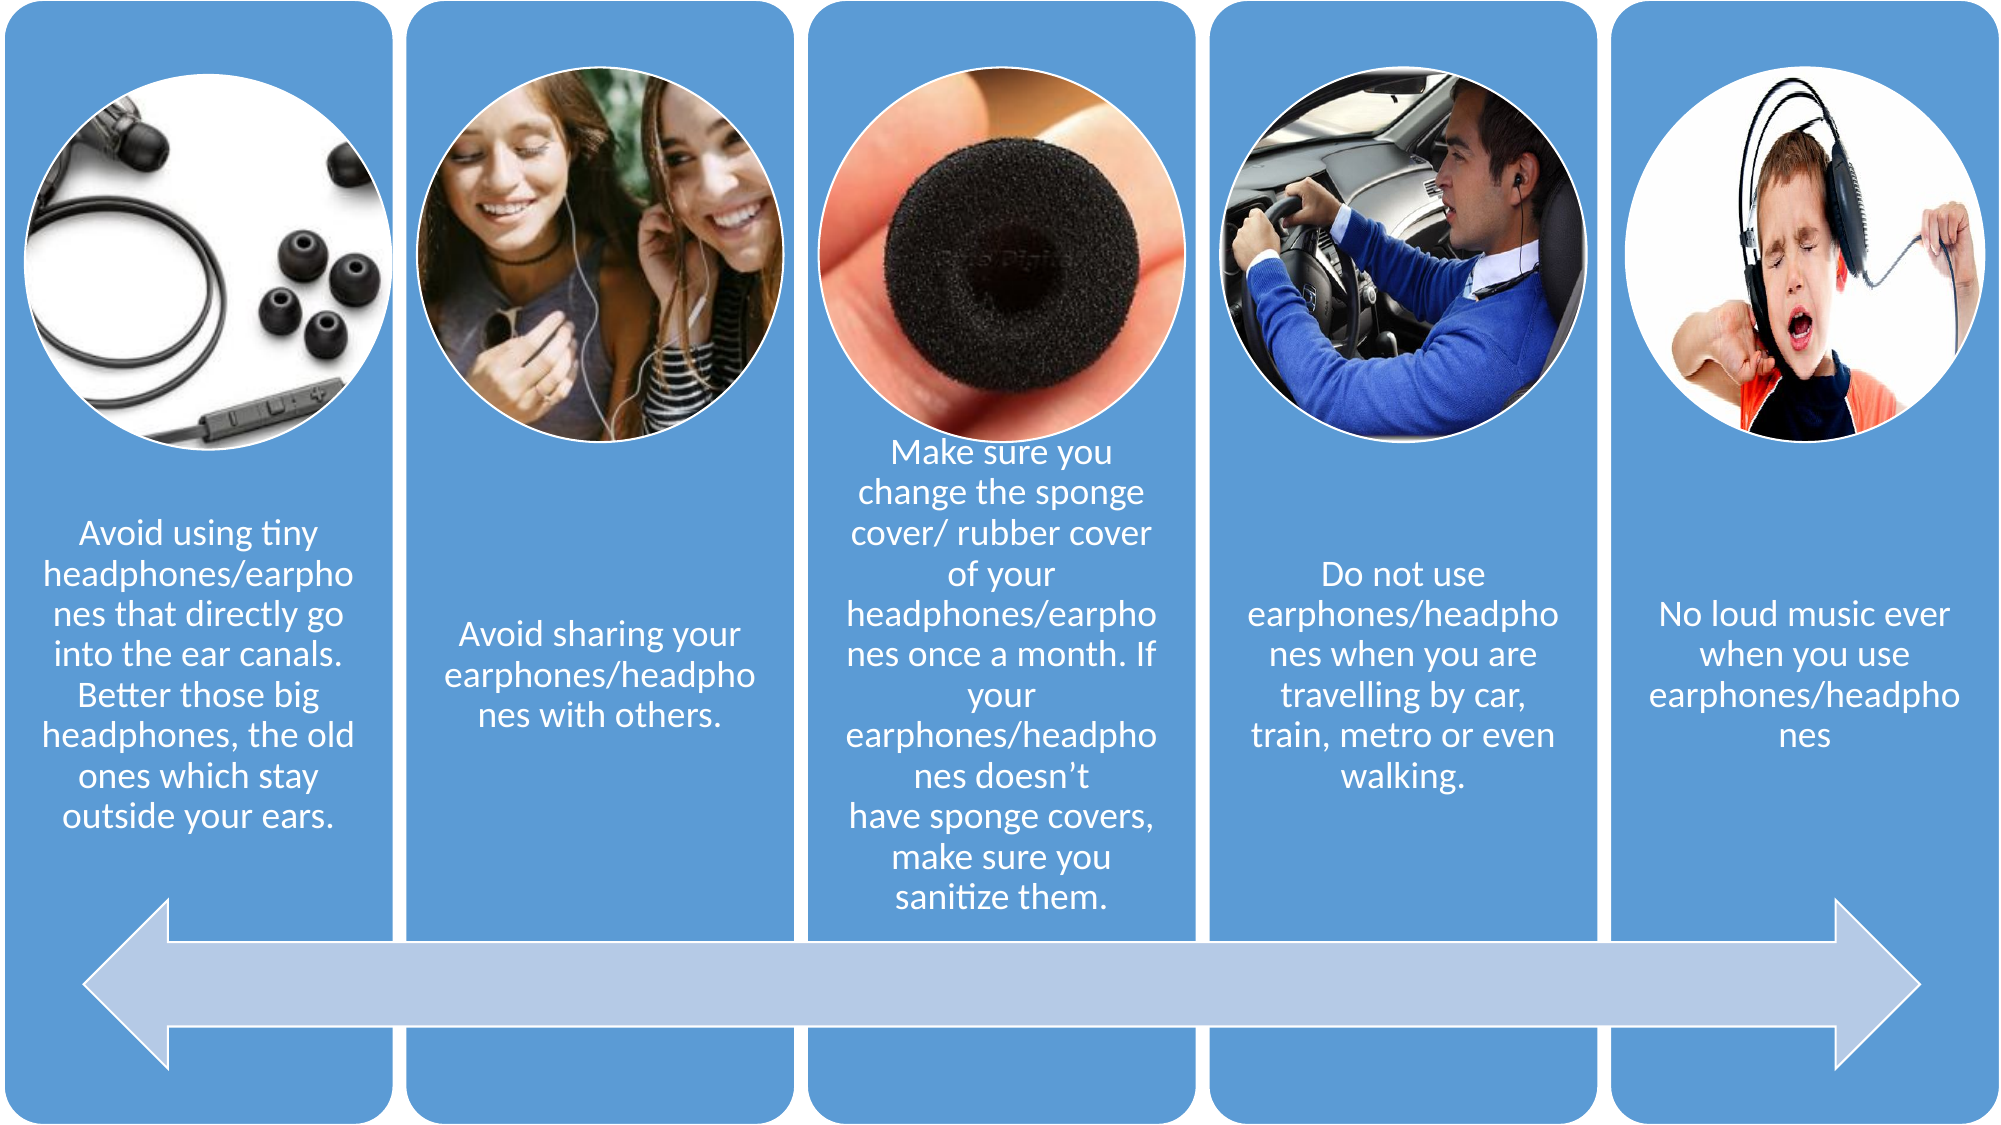

Avoid using tiny headphones/earphones that directly go into the ear canals. Better those big headphones, the old ones which stay outside your ears.
Avoid sharing your earphones/headphones with others.
Make sure you change the sponge cover/ rubber cover of your headphones/earphones once a month. If your earphones/headphones doesn’t have sponge covers, make sure you sanitize them.
Do not use earphones/headphones when you are travelling by car, train, metro or even walking.
No loud music ever when you use earphones/headphones